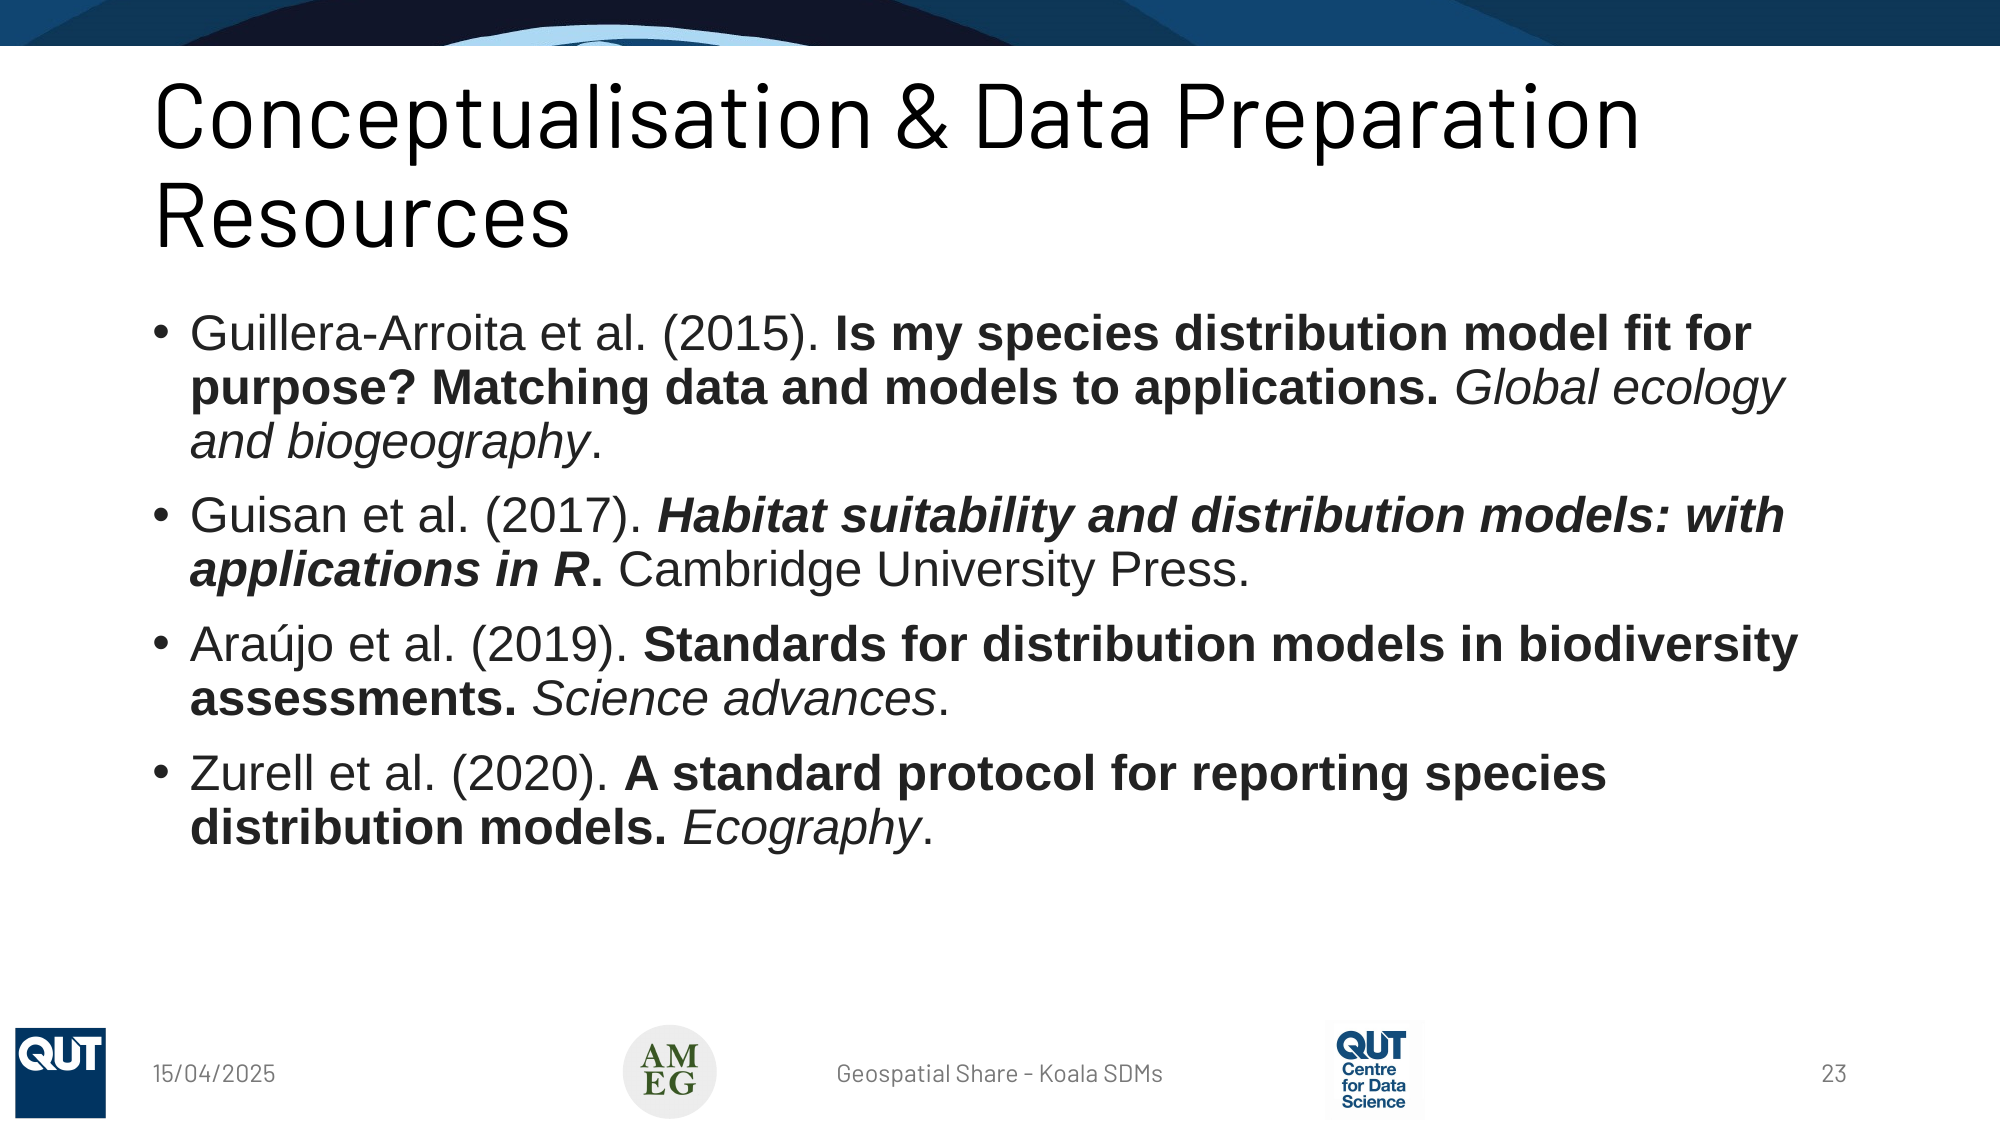

# Conceptualisation & Data Preparation Resources
Guillera‐Arroita et al. (2015). Is my species distribution model fit for purpose? Matching data and models to applications. Global ecology and biogeography.
Guisan et al. (2017). Habitat suitability and distribution models: with applications in R. Cambridge University Press.
Araújo et al. (2019). Standards for distribution models in biodiversity assessments. Science advances.
Zurell et al. (2020). A standard protocol for reporting species distribution models. Ecography.

15/04/2025
Geospatial Share - Koala SDMs
23